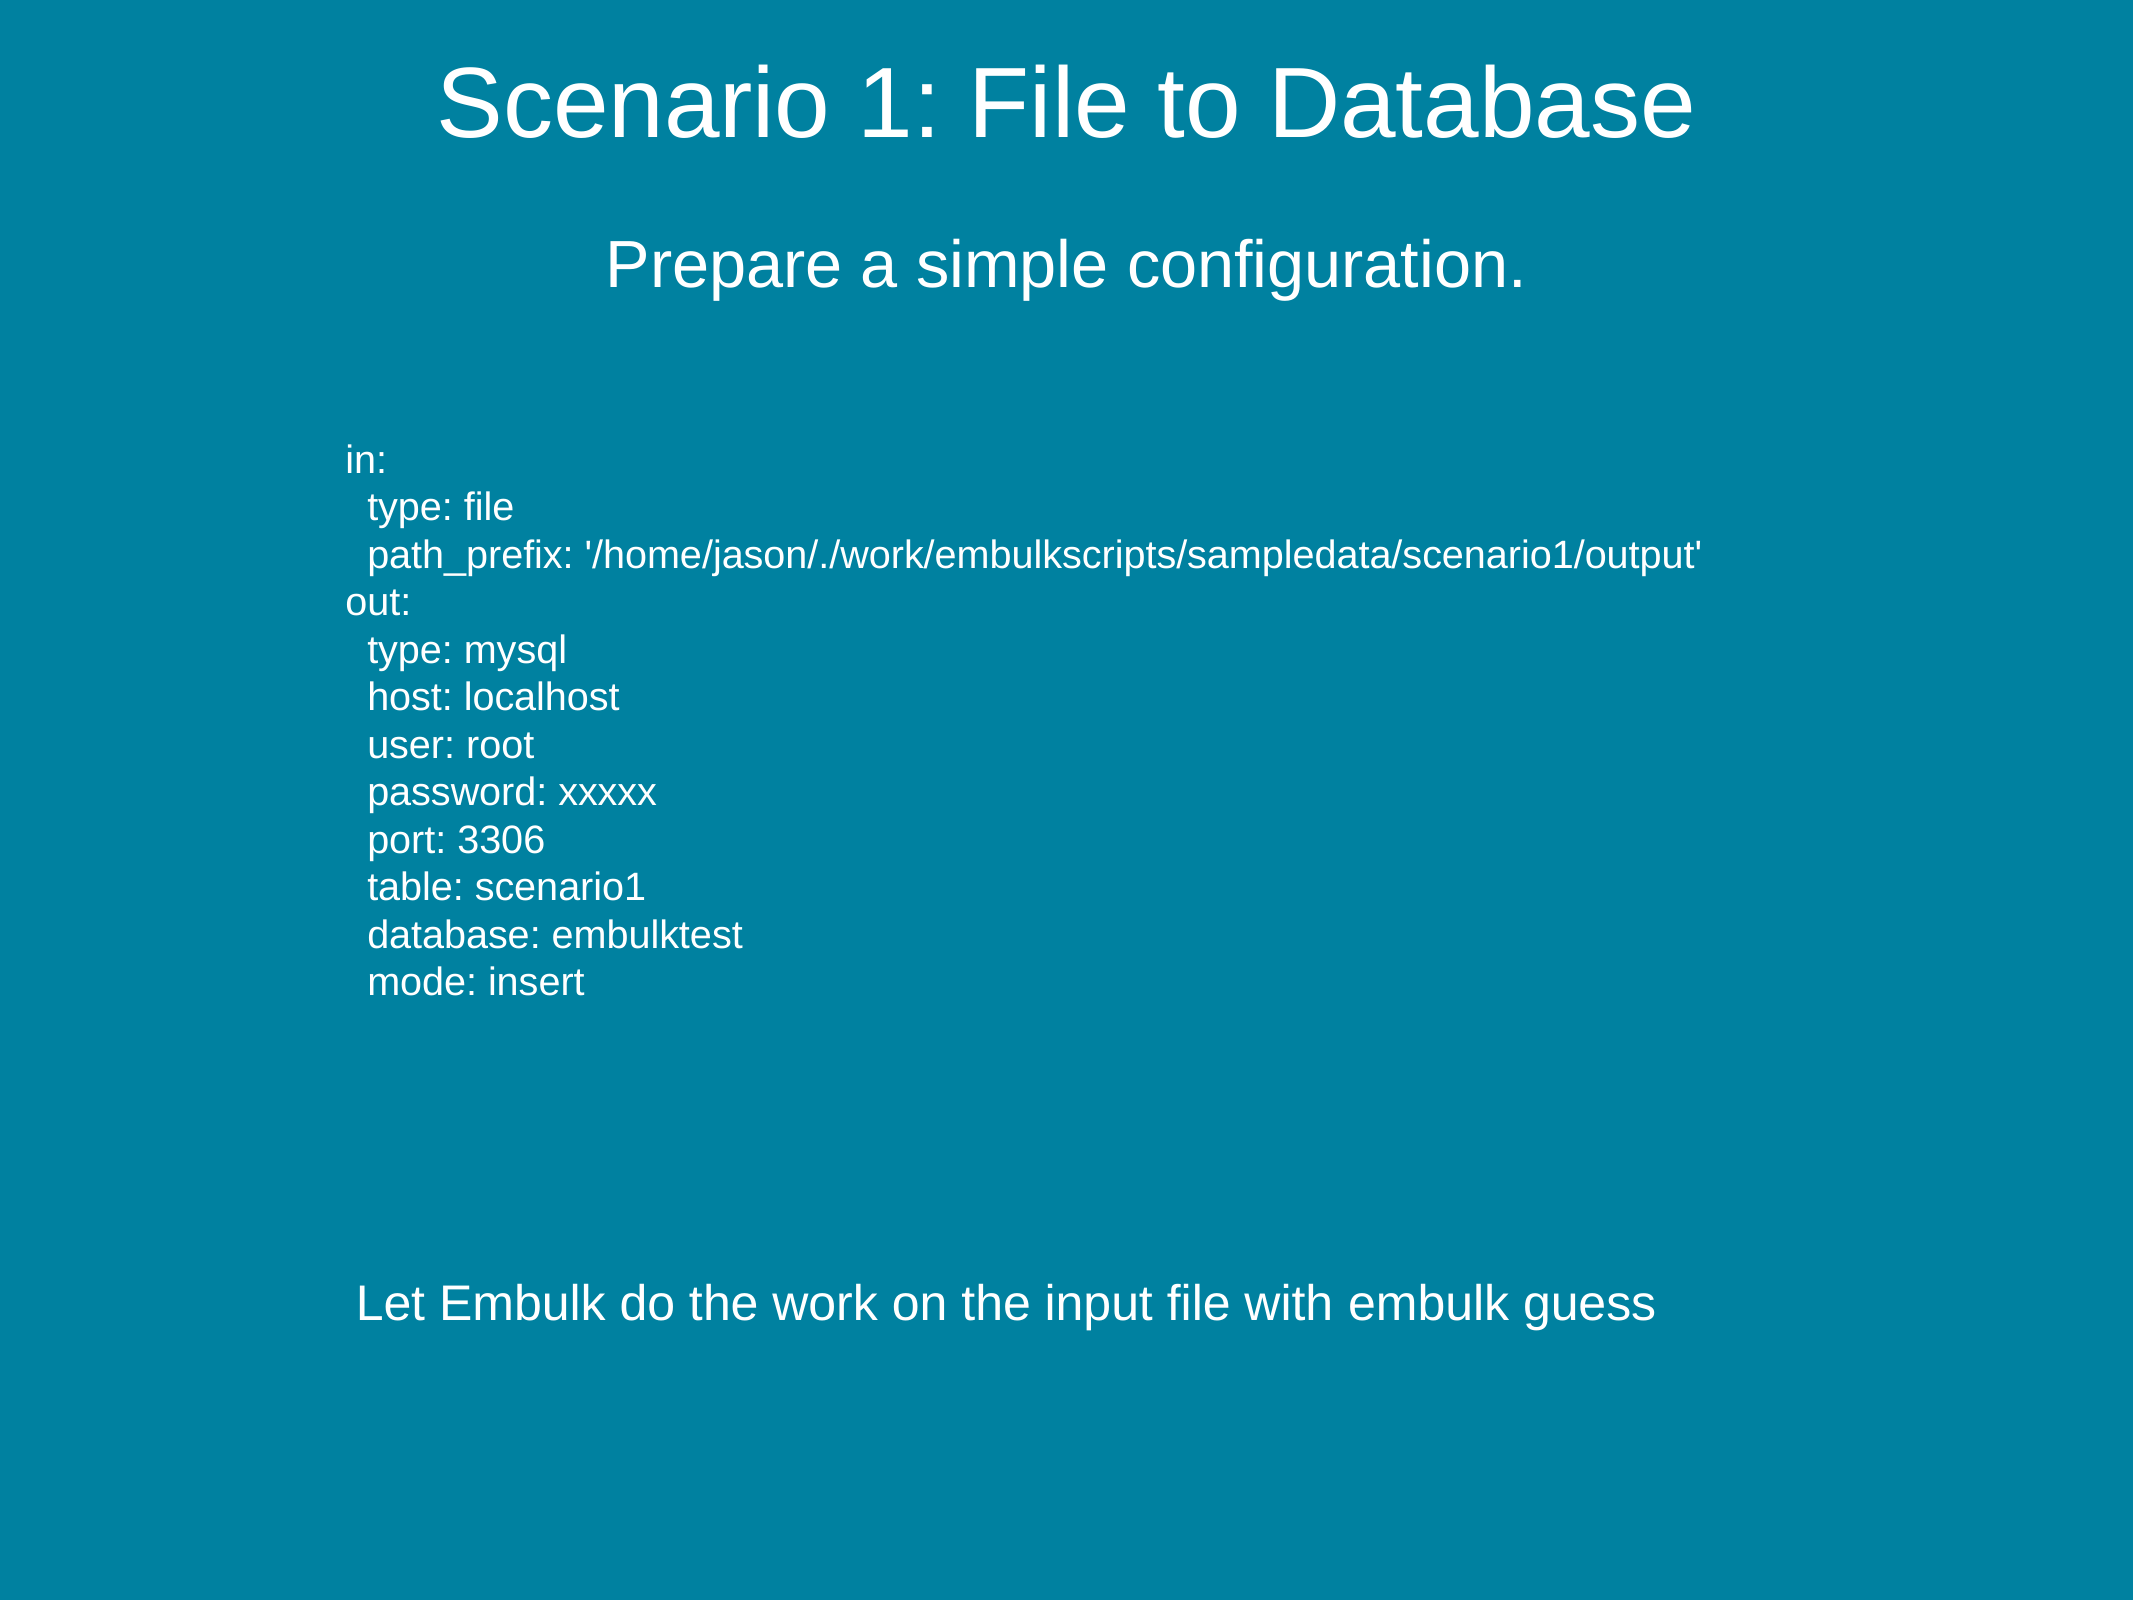

Scenario 1: File to Database
Prepare a simple configuration.
in:
  type: file
  path_prefix: '/home/jason/./work/embulkscripts/sampledata/scenario1/output'
out:
  type: mysql
  host: localhost
  user: root
  password: xxxxx
  port: 3306
  table: scenario1
  database: embulktest
  mode: insert
Let Embulk do the work on the input file with embulk guess